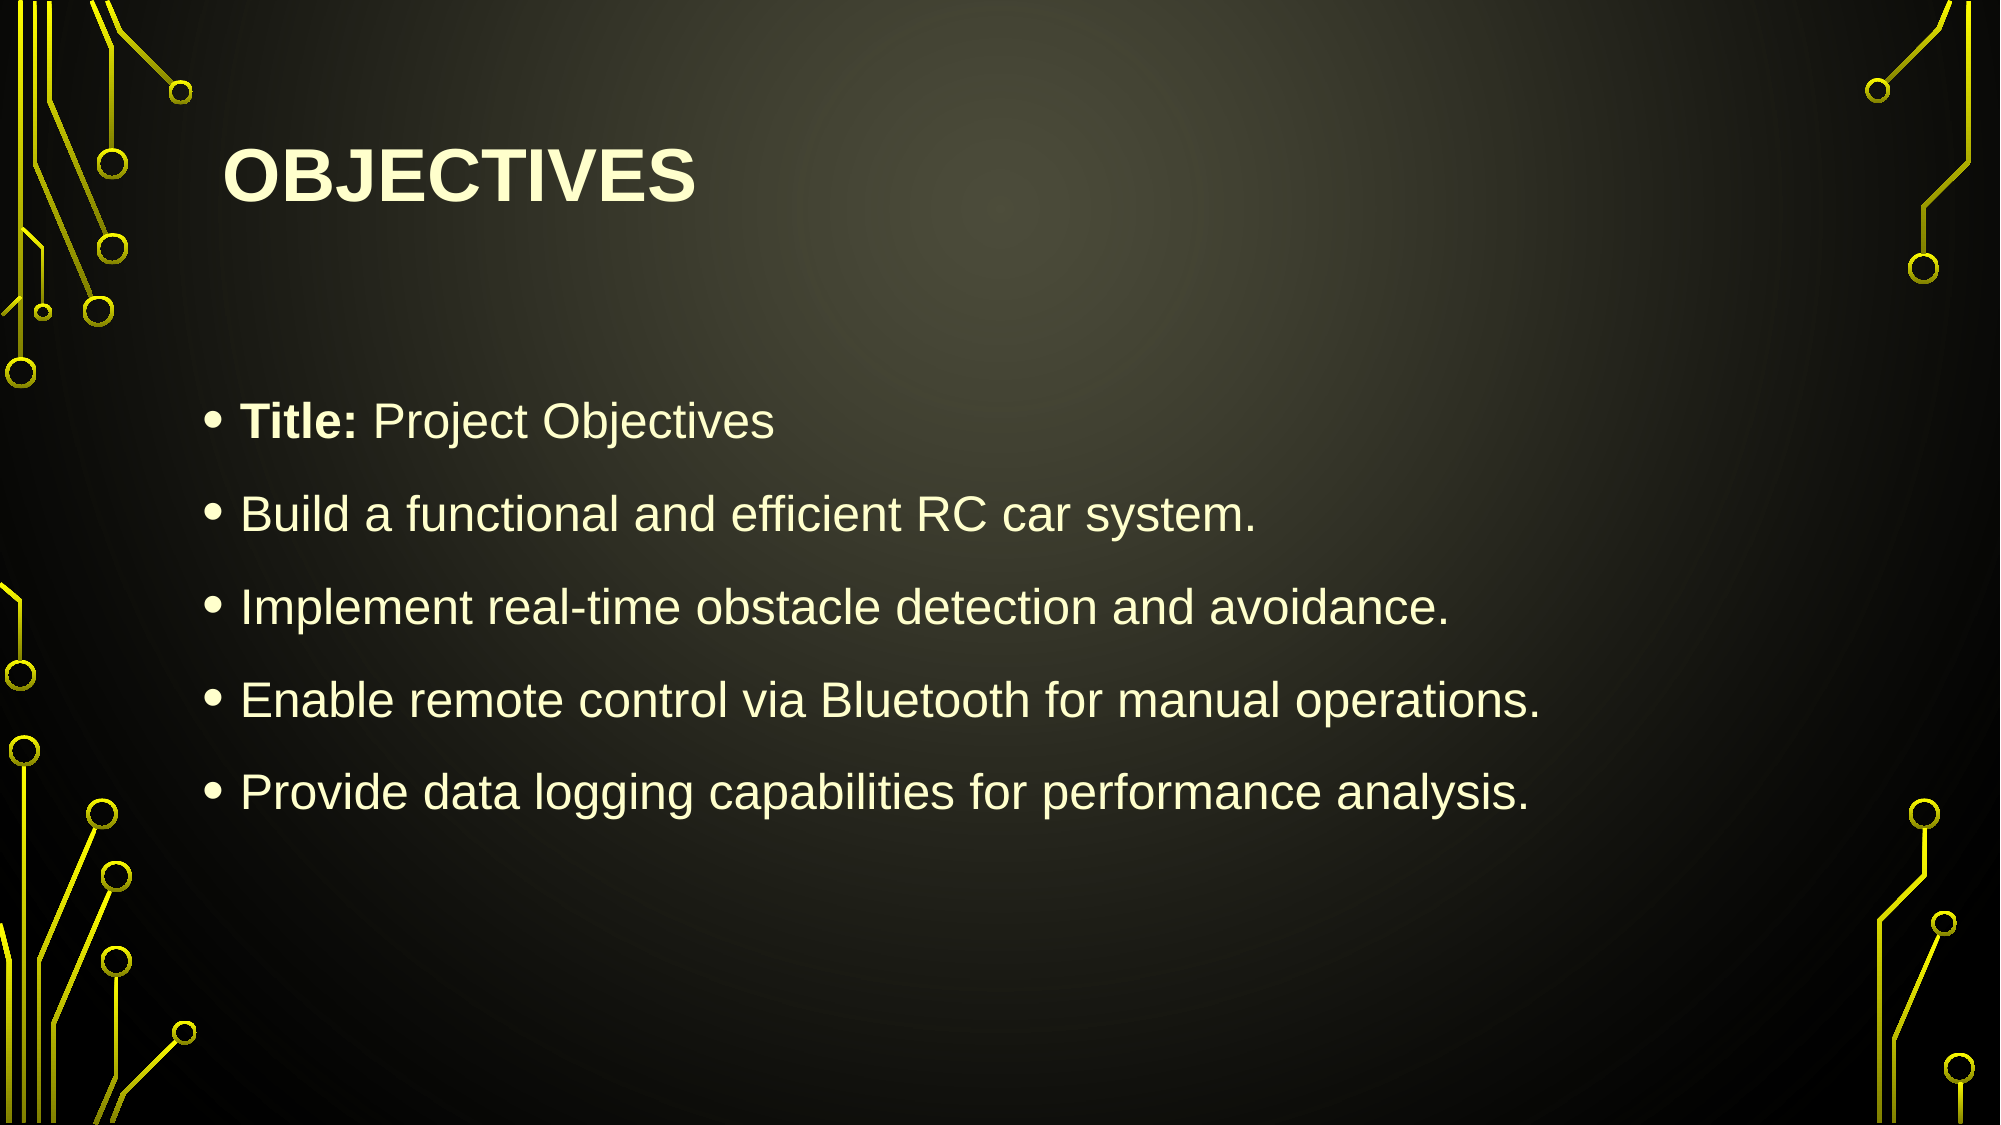

# Objectives
Title: Project Objectives
Build a functional and efficient RC car system.
Implement real-time obstacle detection and avoidance.
Enable remote control via Bluetooth for manual operations.
Provide data logging capabilities for performance analysis.